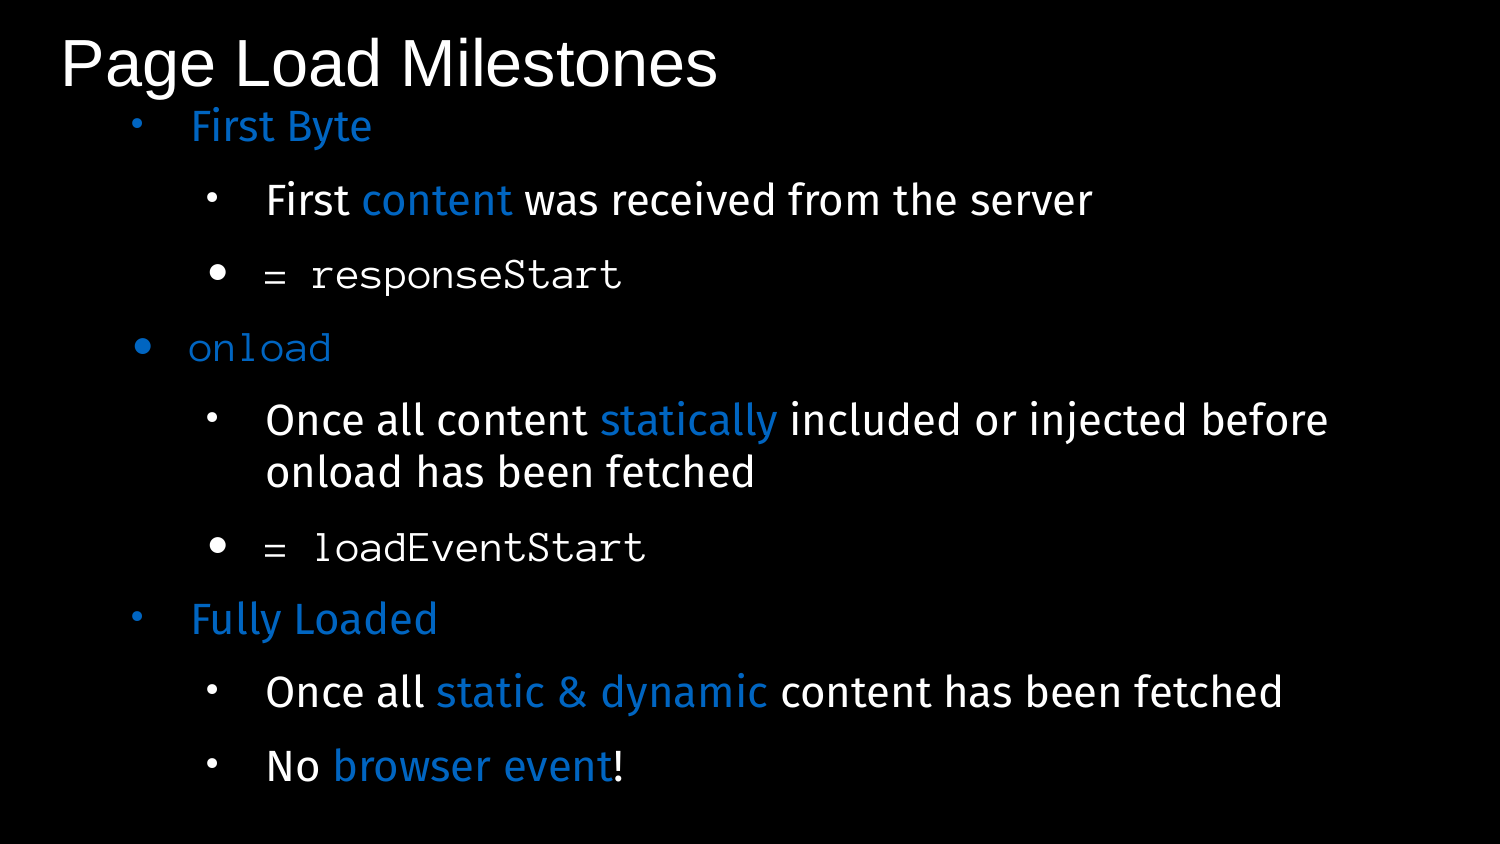

# Page Load Milestones
First Byte
First content was received from the server
= responseStart
onload
Once all content statically included or injected before onload has been fetched
= loadEventStart
Fully Loaded
Once all static & dynamic content has been fetched
No browser event!